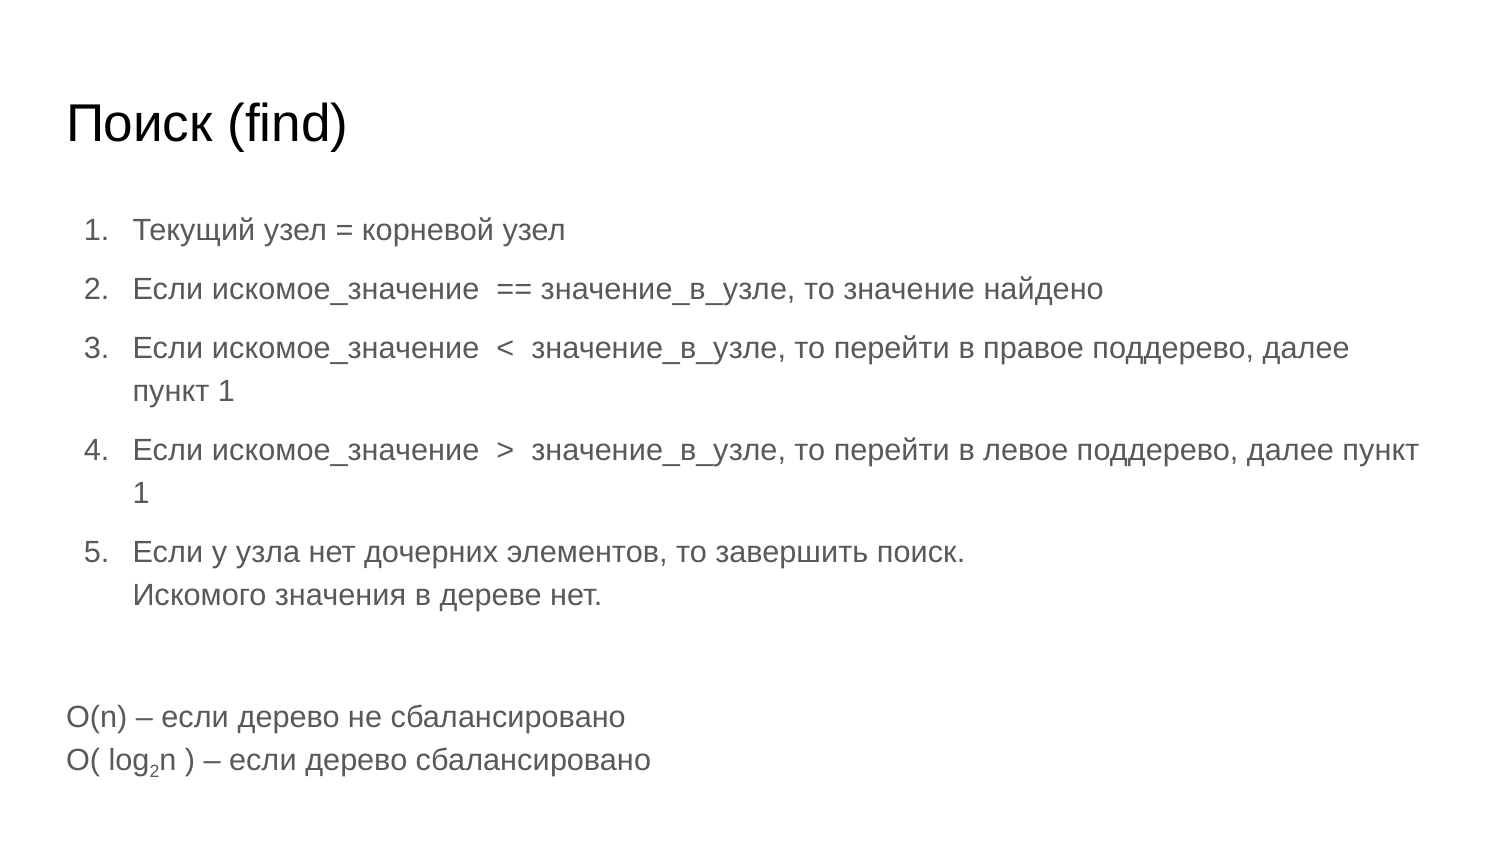

# Поиск (find)
Текущий узел = корневой узел
Если искомое_значение  == значение_в_узле, то значение найдено
Если искомое_значение  <  значение_в_узле, то перейти в правое поддерево, далее пункт 1
Если искомое_значение  >  значение_в_узле, то перейти в левое поддерево, далее пункт 1
Если у узла нет дочерних элементов, то завершить поиск.
Искомого значения в дереве нет.

O(n) – если дерево не сбалансировано
O( log2n ) – если дерево сбалансировано